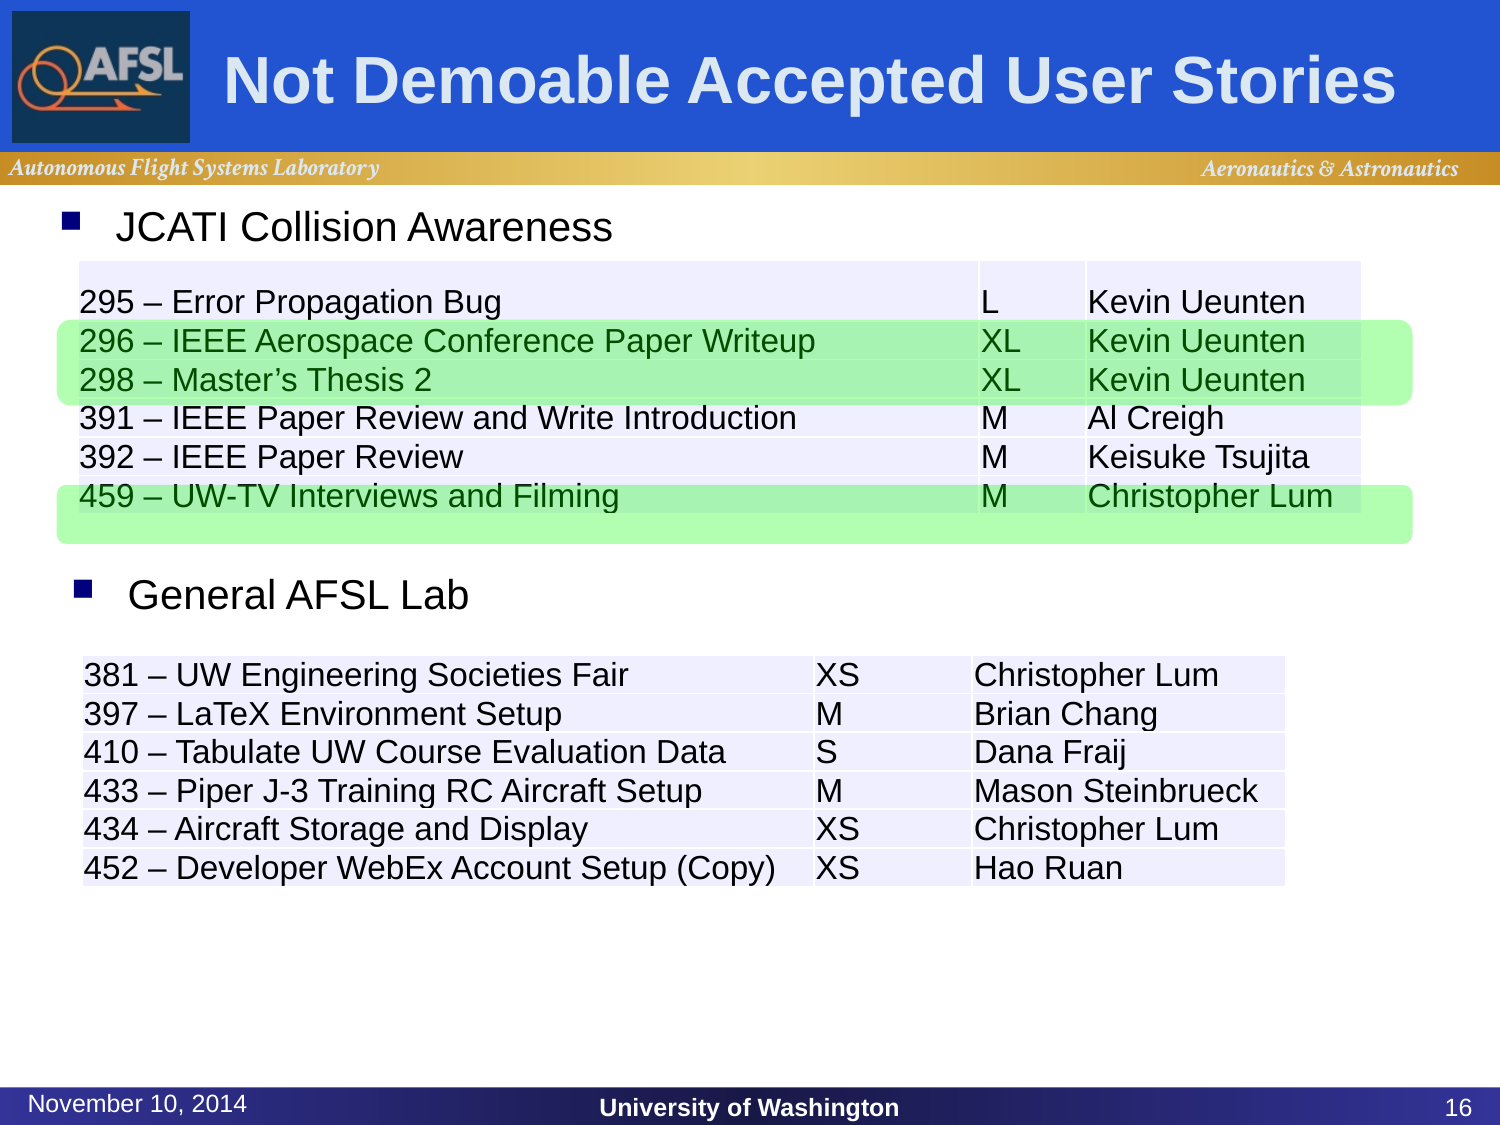

# Not Demoable Accepted User Stories
JCATI Collision Awareness
| 295 – Error Propagation Bug | L | Kevin Ueunten |
| --- | --- | --- |
| 296 – IEEE Aerospace Conference Paper Writeup | XL | Kevin Ueunten |
| 298 – Master’s Thesis 2 | XL | Kevin Ueunten |
| 391 – IEEE Paper Review and Write Introduction | M | Al Creigh |
| 392 – IEEE Paper Review | M | Keisuke Tsujita |
| 459 – UW-TV Interviews and Filming | M | Christopher Lum |

General AFSL Lab
| 381 – UW Engineering Societies Fair | XS | Christopher Lum |
| --- | --- | --- |
| 397 – LaTeX Environment Setup | M | Brian Chang |
| 410 – Tabulate UW Course Evaluation Data | S | Dana Fraij |
| 433 – Piper J-3 Training RC Aircraft Setup | M | Mason Steinbrueck |
| 434 – Aircraft Storage and Display | XS | Christopher Lum |
| 452 – Developer WebEx Account Setup (Copy) | XS | Hao Ruan |
November 10, 2014
University of Washington
16